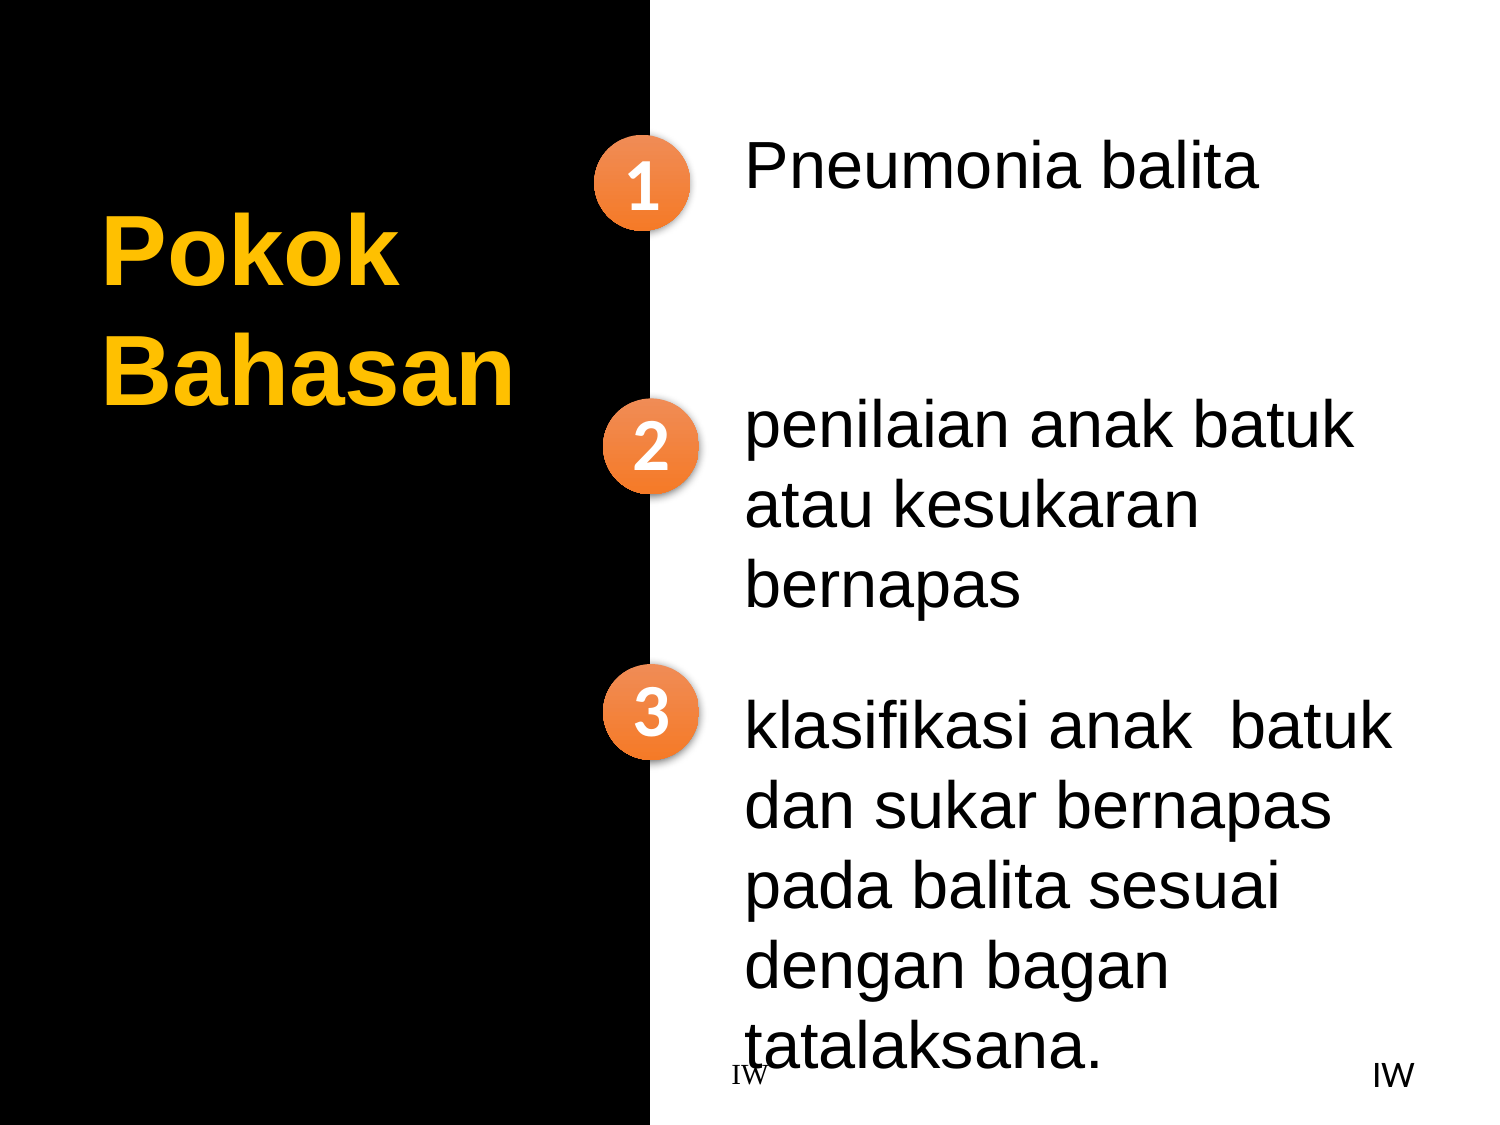

Pneumonia balita

1
Pokok Bahasan
penilaian anak batuk atau kesukaran bernapas

2

3
klasifikasi anak  batuk dan sukar bernapas pada balita sesuai dengan bagan tatalaksana.
IW
IW